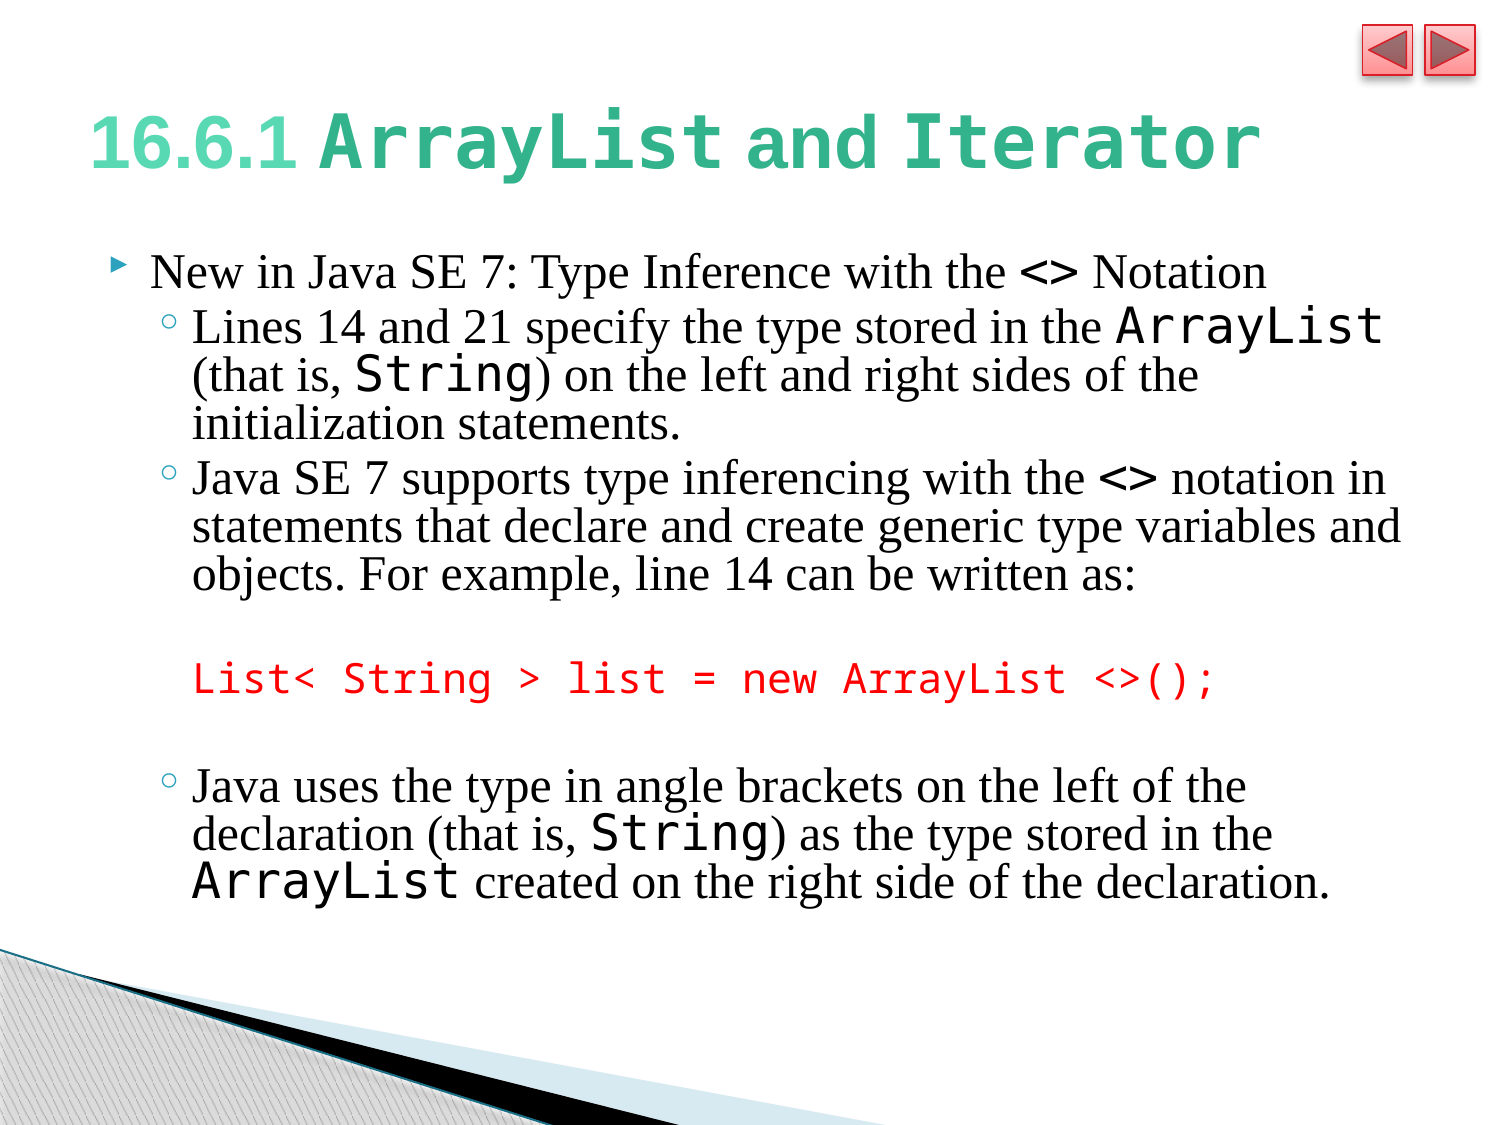

# 16.6.1 ArrayList and Iterator
New in Java SE 7: Type Inference with the <> Notation
Lines 14 and 21 specify the type stored in the ArrayList (that is, String) on the left and right sides of the initialization statements.
Java SE 7 supports type inferencing with the <> notation in statements that declare and create generic type variables and objects. For example, line 14 can be written as:

	List< String > list = new ArrayList <>();

Java uses the type in angle brackets on the left of the declaration (that is, String) as the type stored in the ArrayList created on the right side of the declaration.